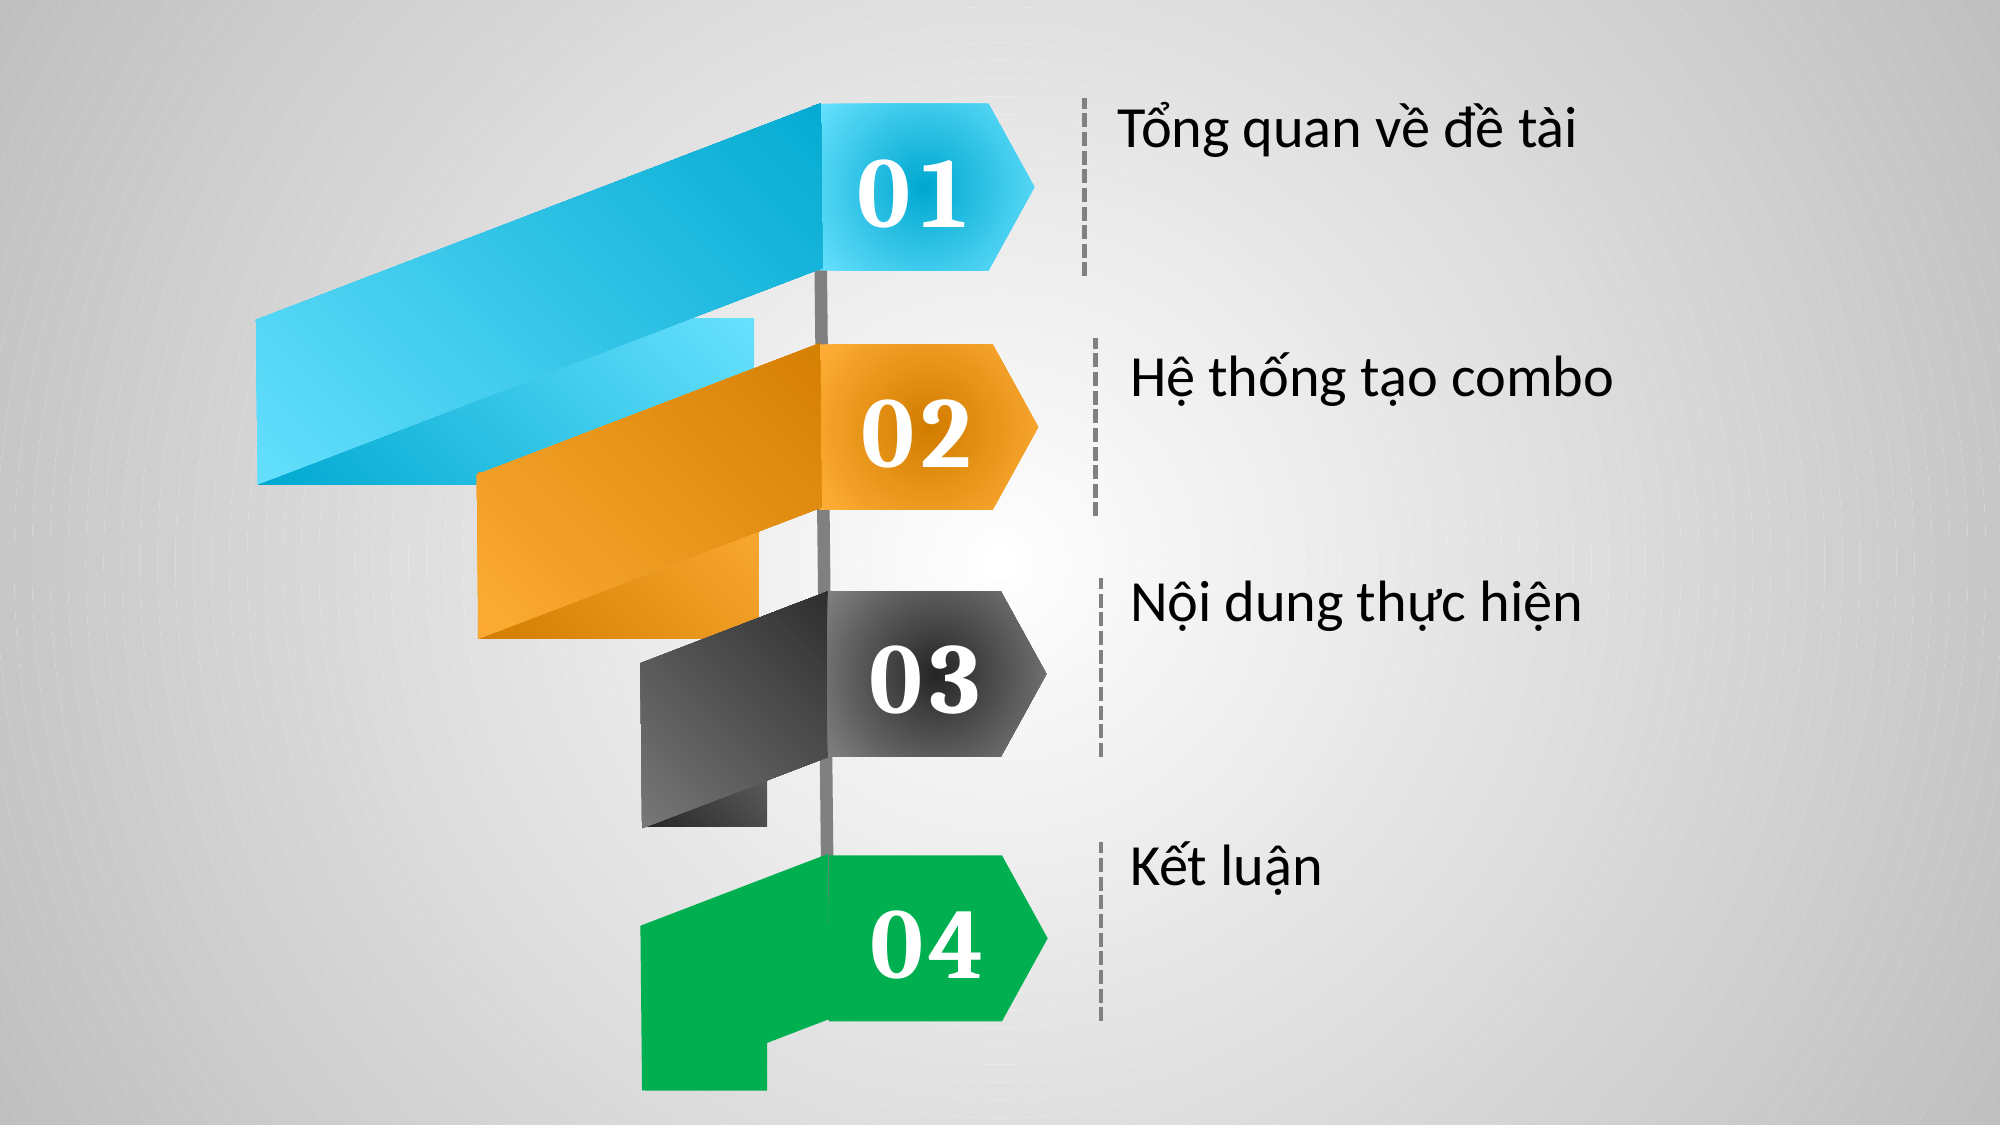

Tổng quan về đề tài
01

Hệ thống tạo combo
02

Nội dung thực hiện
03

Kết luận
04